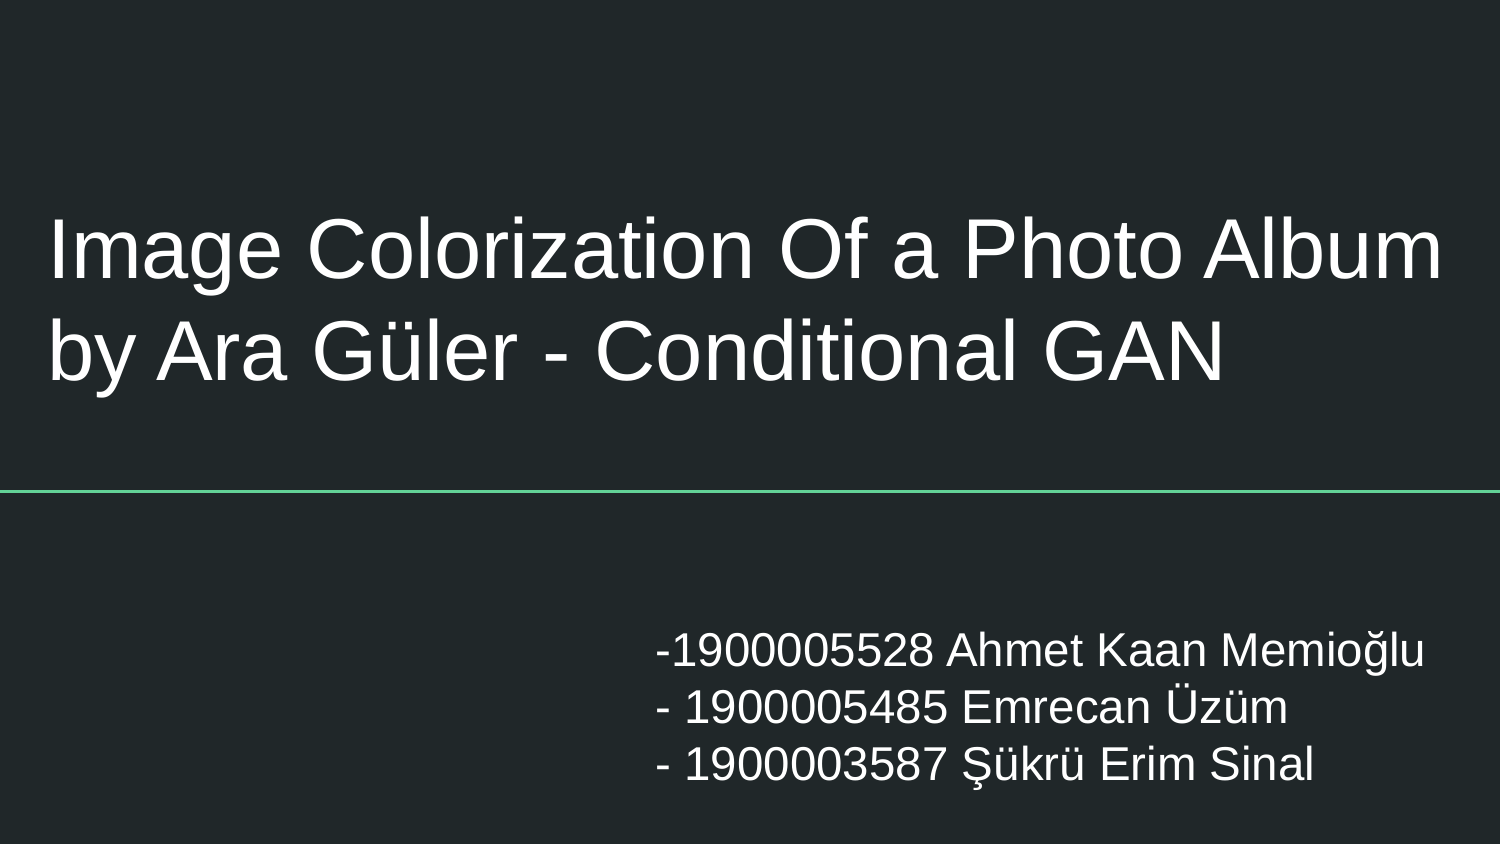

# Image Colorization Of a Photo Album by Ara Güler - Conditional GAN
-1900005528 Ahmet Kaan Memioğlu
- 1900005485 Emrecan Üzüm
- 1900003587 Şükrü Erim Sinal